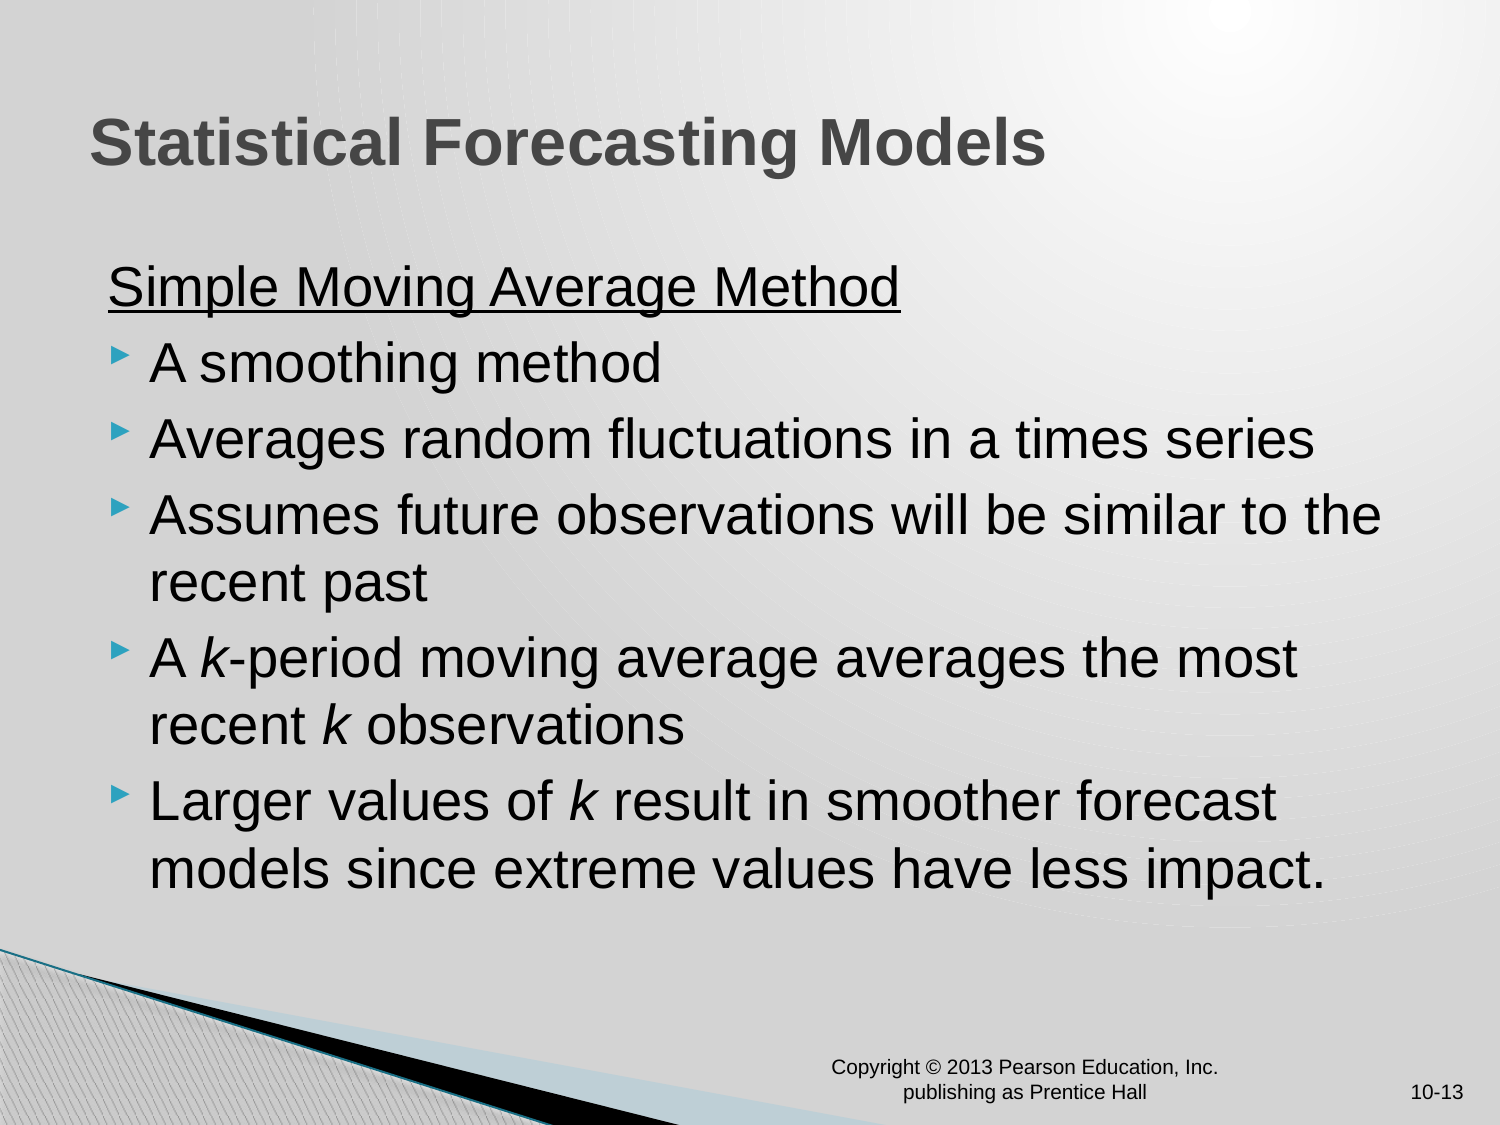

# Statistical Forecasting Models
Simple Moving Average Method
A smoothing method
Averages random fluctuations in a times series
Assumes future observations will be similar to the recent past
A k-period moving average averages the most recent k observations
Larger values of k result in smoother forecast models since extreme values have less impact.

Copyright © 2013 Pearson Education, Inc. publishing as Prentice Hall
10-13